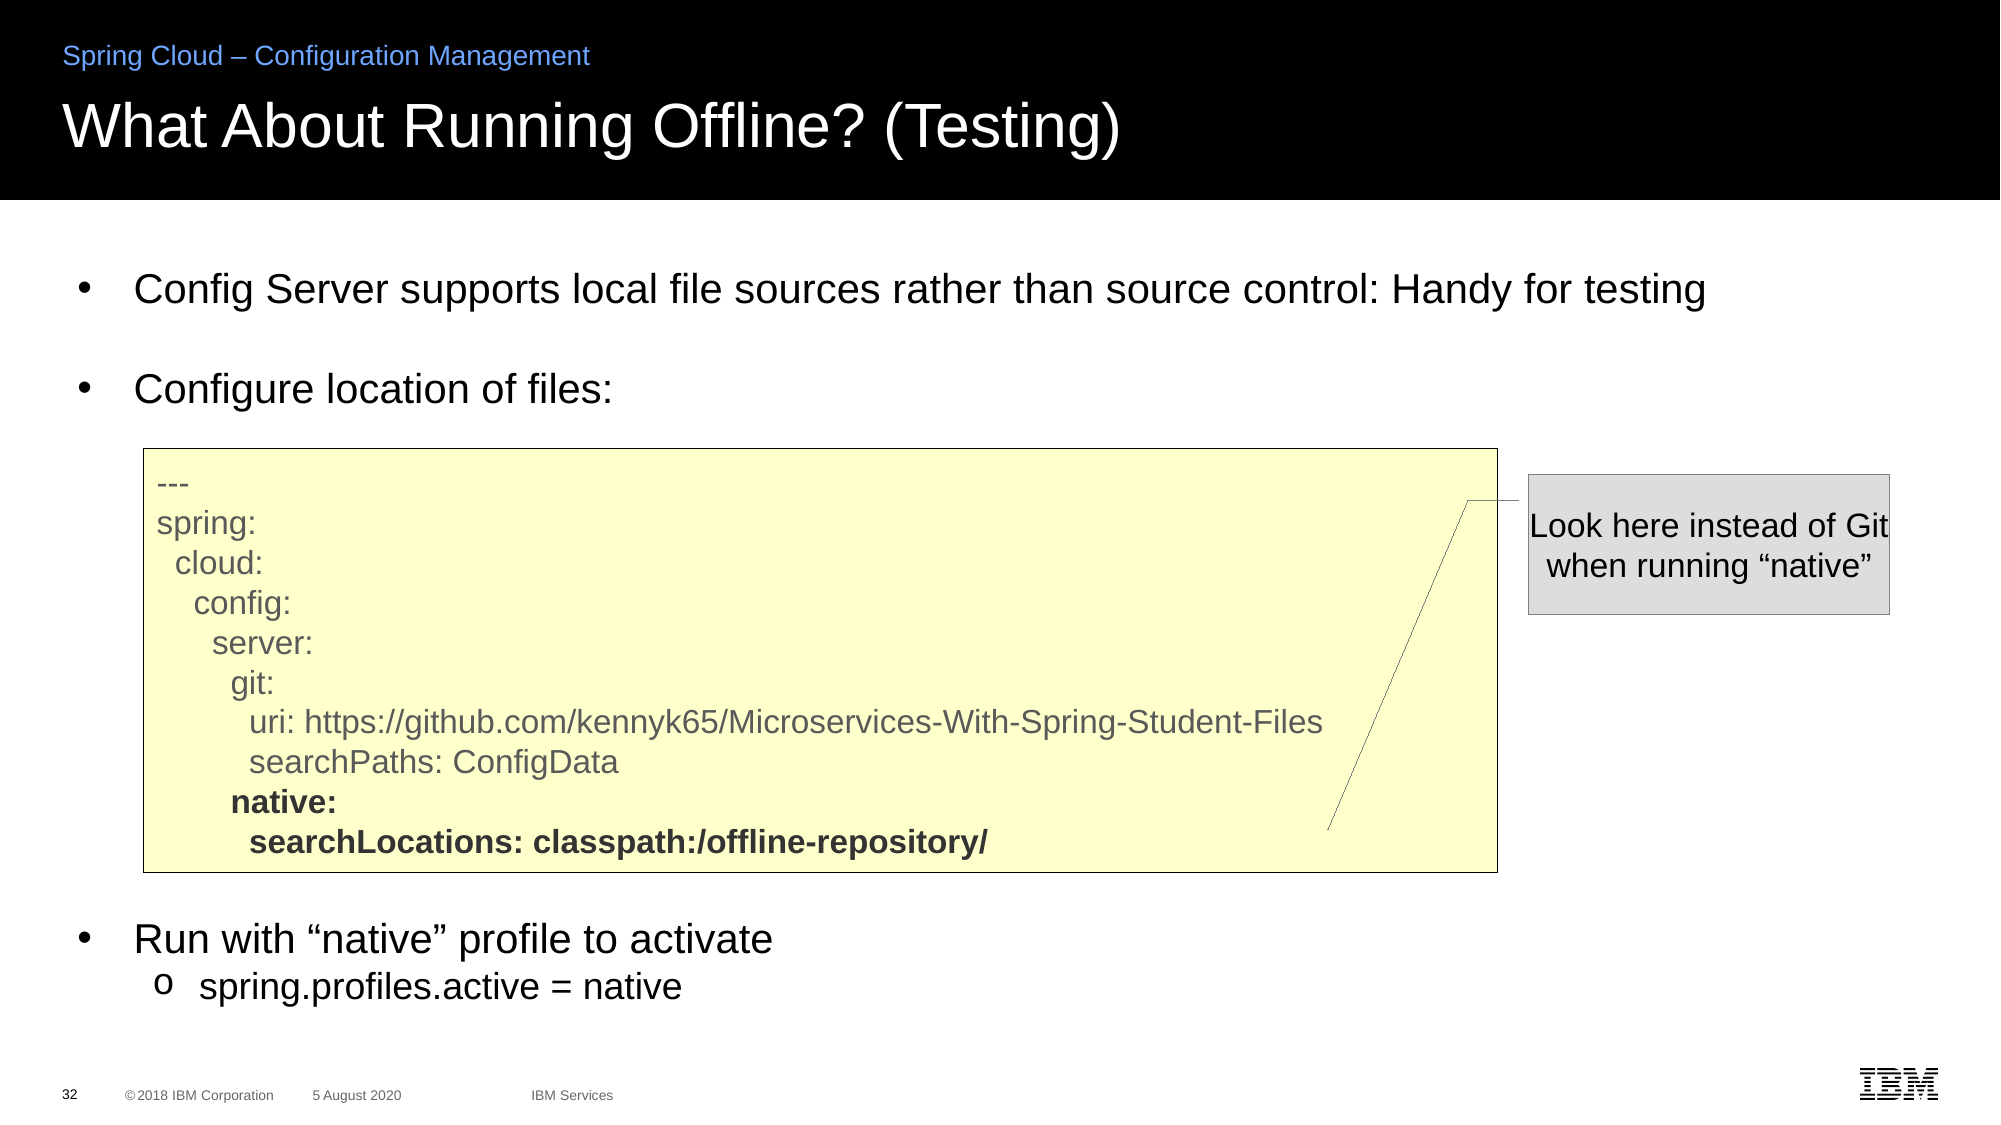

Spring Cloud – Configuration Management
# What About Running Offline? (Testing)
Config Server supports local file sources rather than source control: Handy for testing

Configure location of files:

Run with “native” profile to activate
spring.profiles.active = native
---
spring:
  cloud:
    config:
      server:
        git:
          uri: https://github.com/kennyk65/Microservices-With-Spring-Student-Files
          searchPaths: ConfigData
        native:
          searchLocations: classpath:/offline-repository/
Look here instead of Git
when running “native”